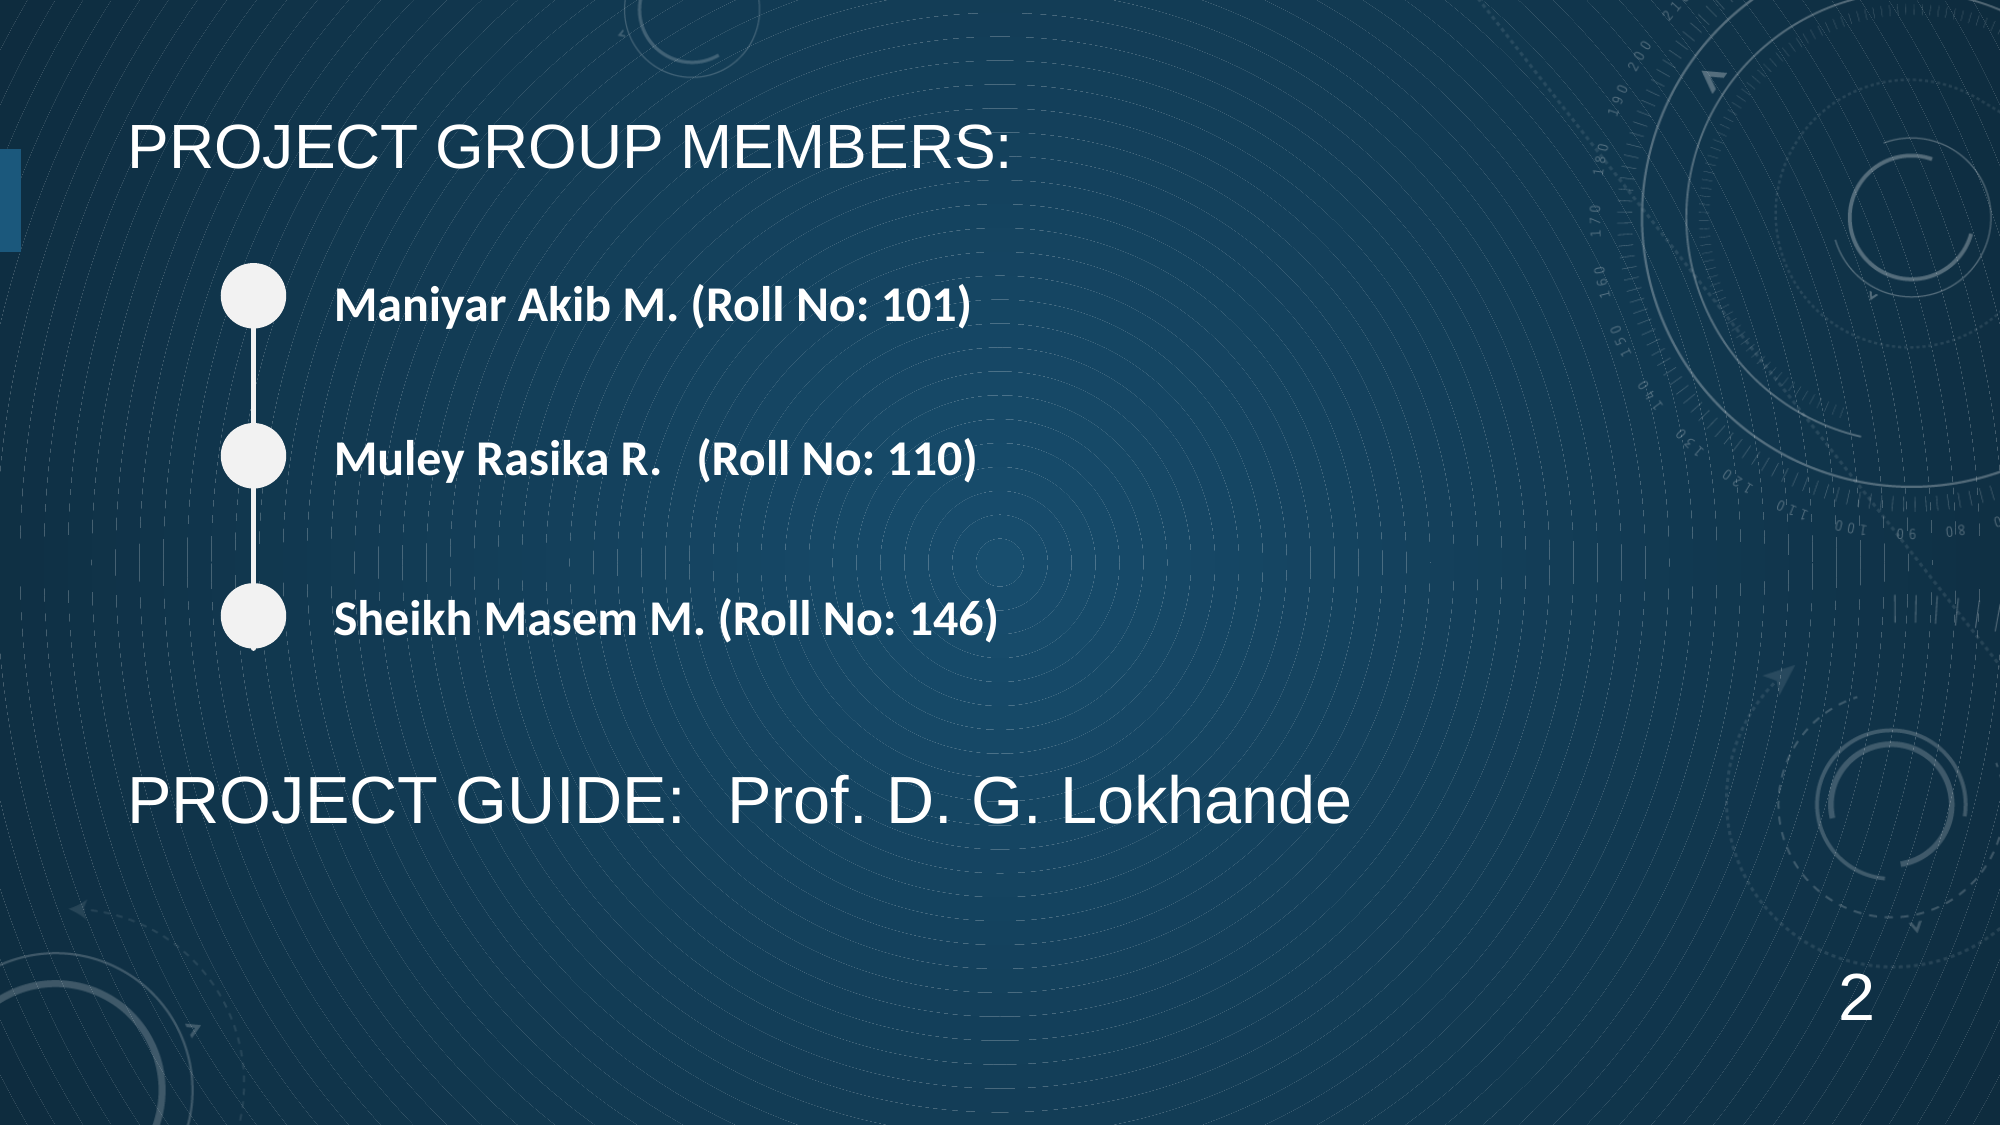

# PROJECT GROUP MEMBERS:

Maniyar Akib M. (Roll No: 101)
Muley Rasika R.   (Roll No: 110)

Sheikh Masem M. (Roll No: 146)

PROJECT GUIDE:	Prof. D. G. Lokhande
2